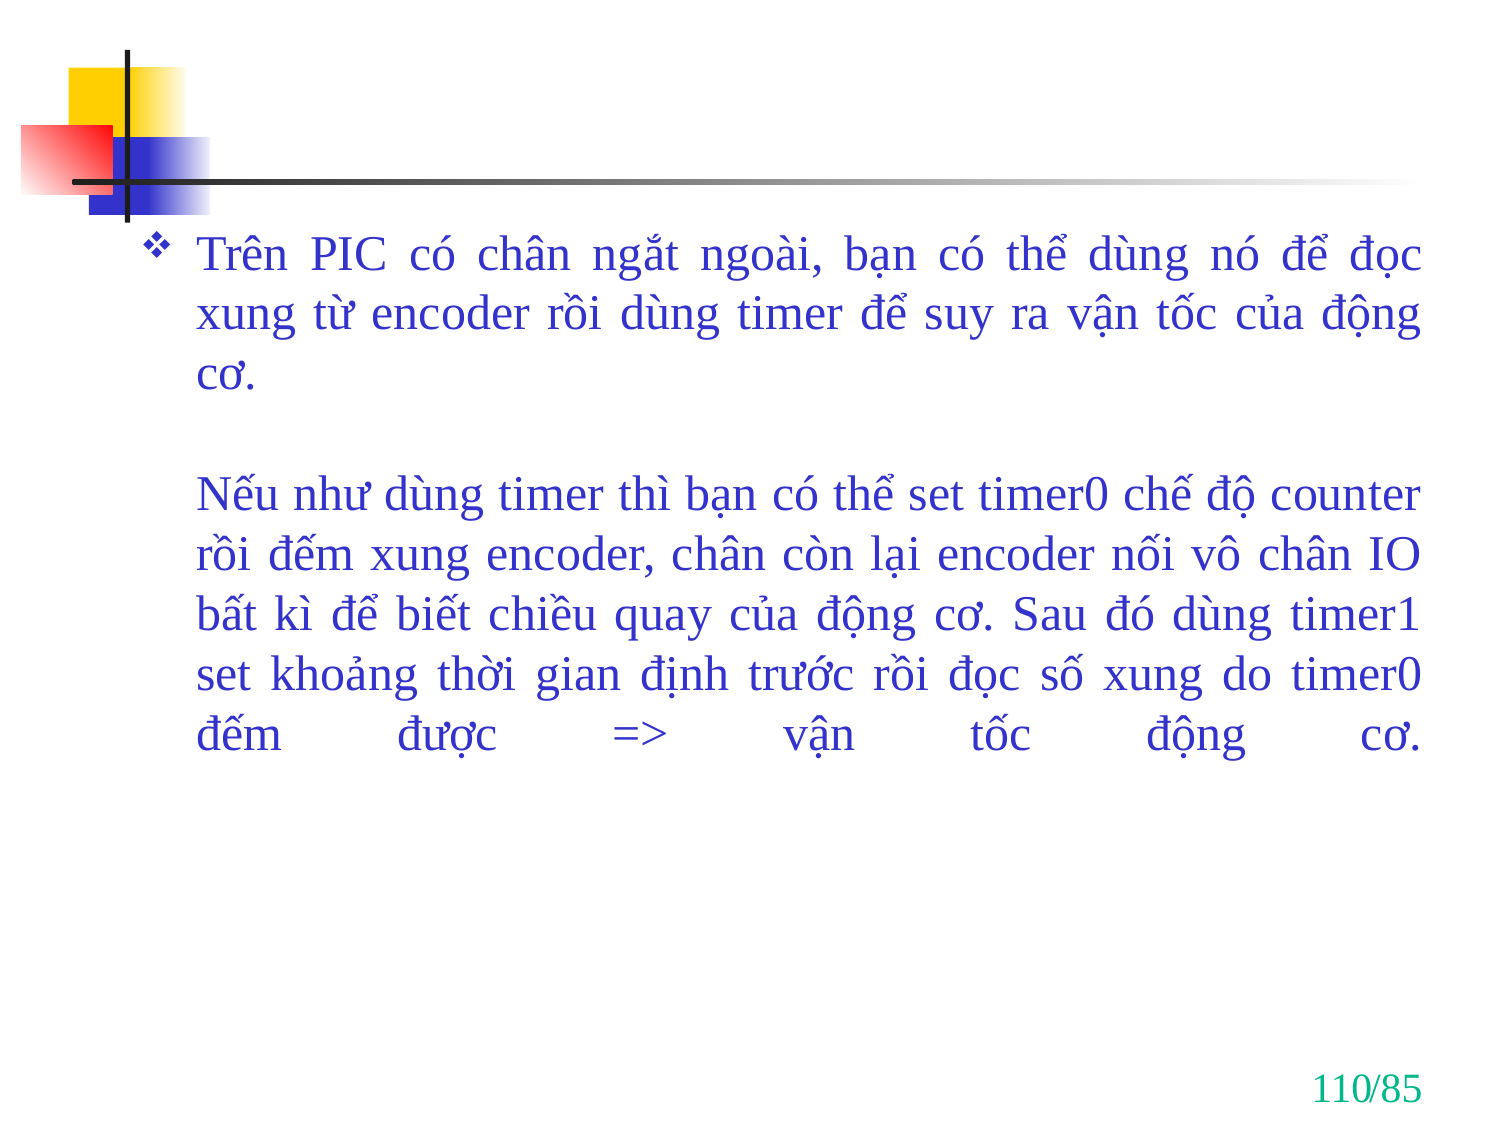

#
Trên PIC có chân ngắt ngoài, bạn có thể dùng nó để đọc xung từ encoder rồi dùng timer để suy ra vận tốc của động cơ.
Nếu như dùng timer thì bạn có thể set timer0 chế độ counter rồi đếm xung encoder, chân còn lại encoder nối vô chân IO bất kì để biết chiều quay của động cơ. Sau đó dùng timer1 set khoảng thời gian định trước rồi đọc số xung do timer0 đếm được => vận tốc động cơ.

110